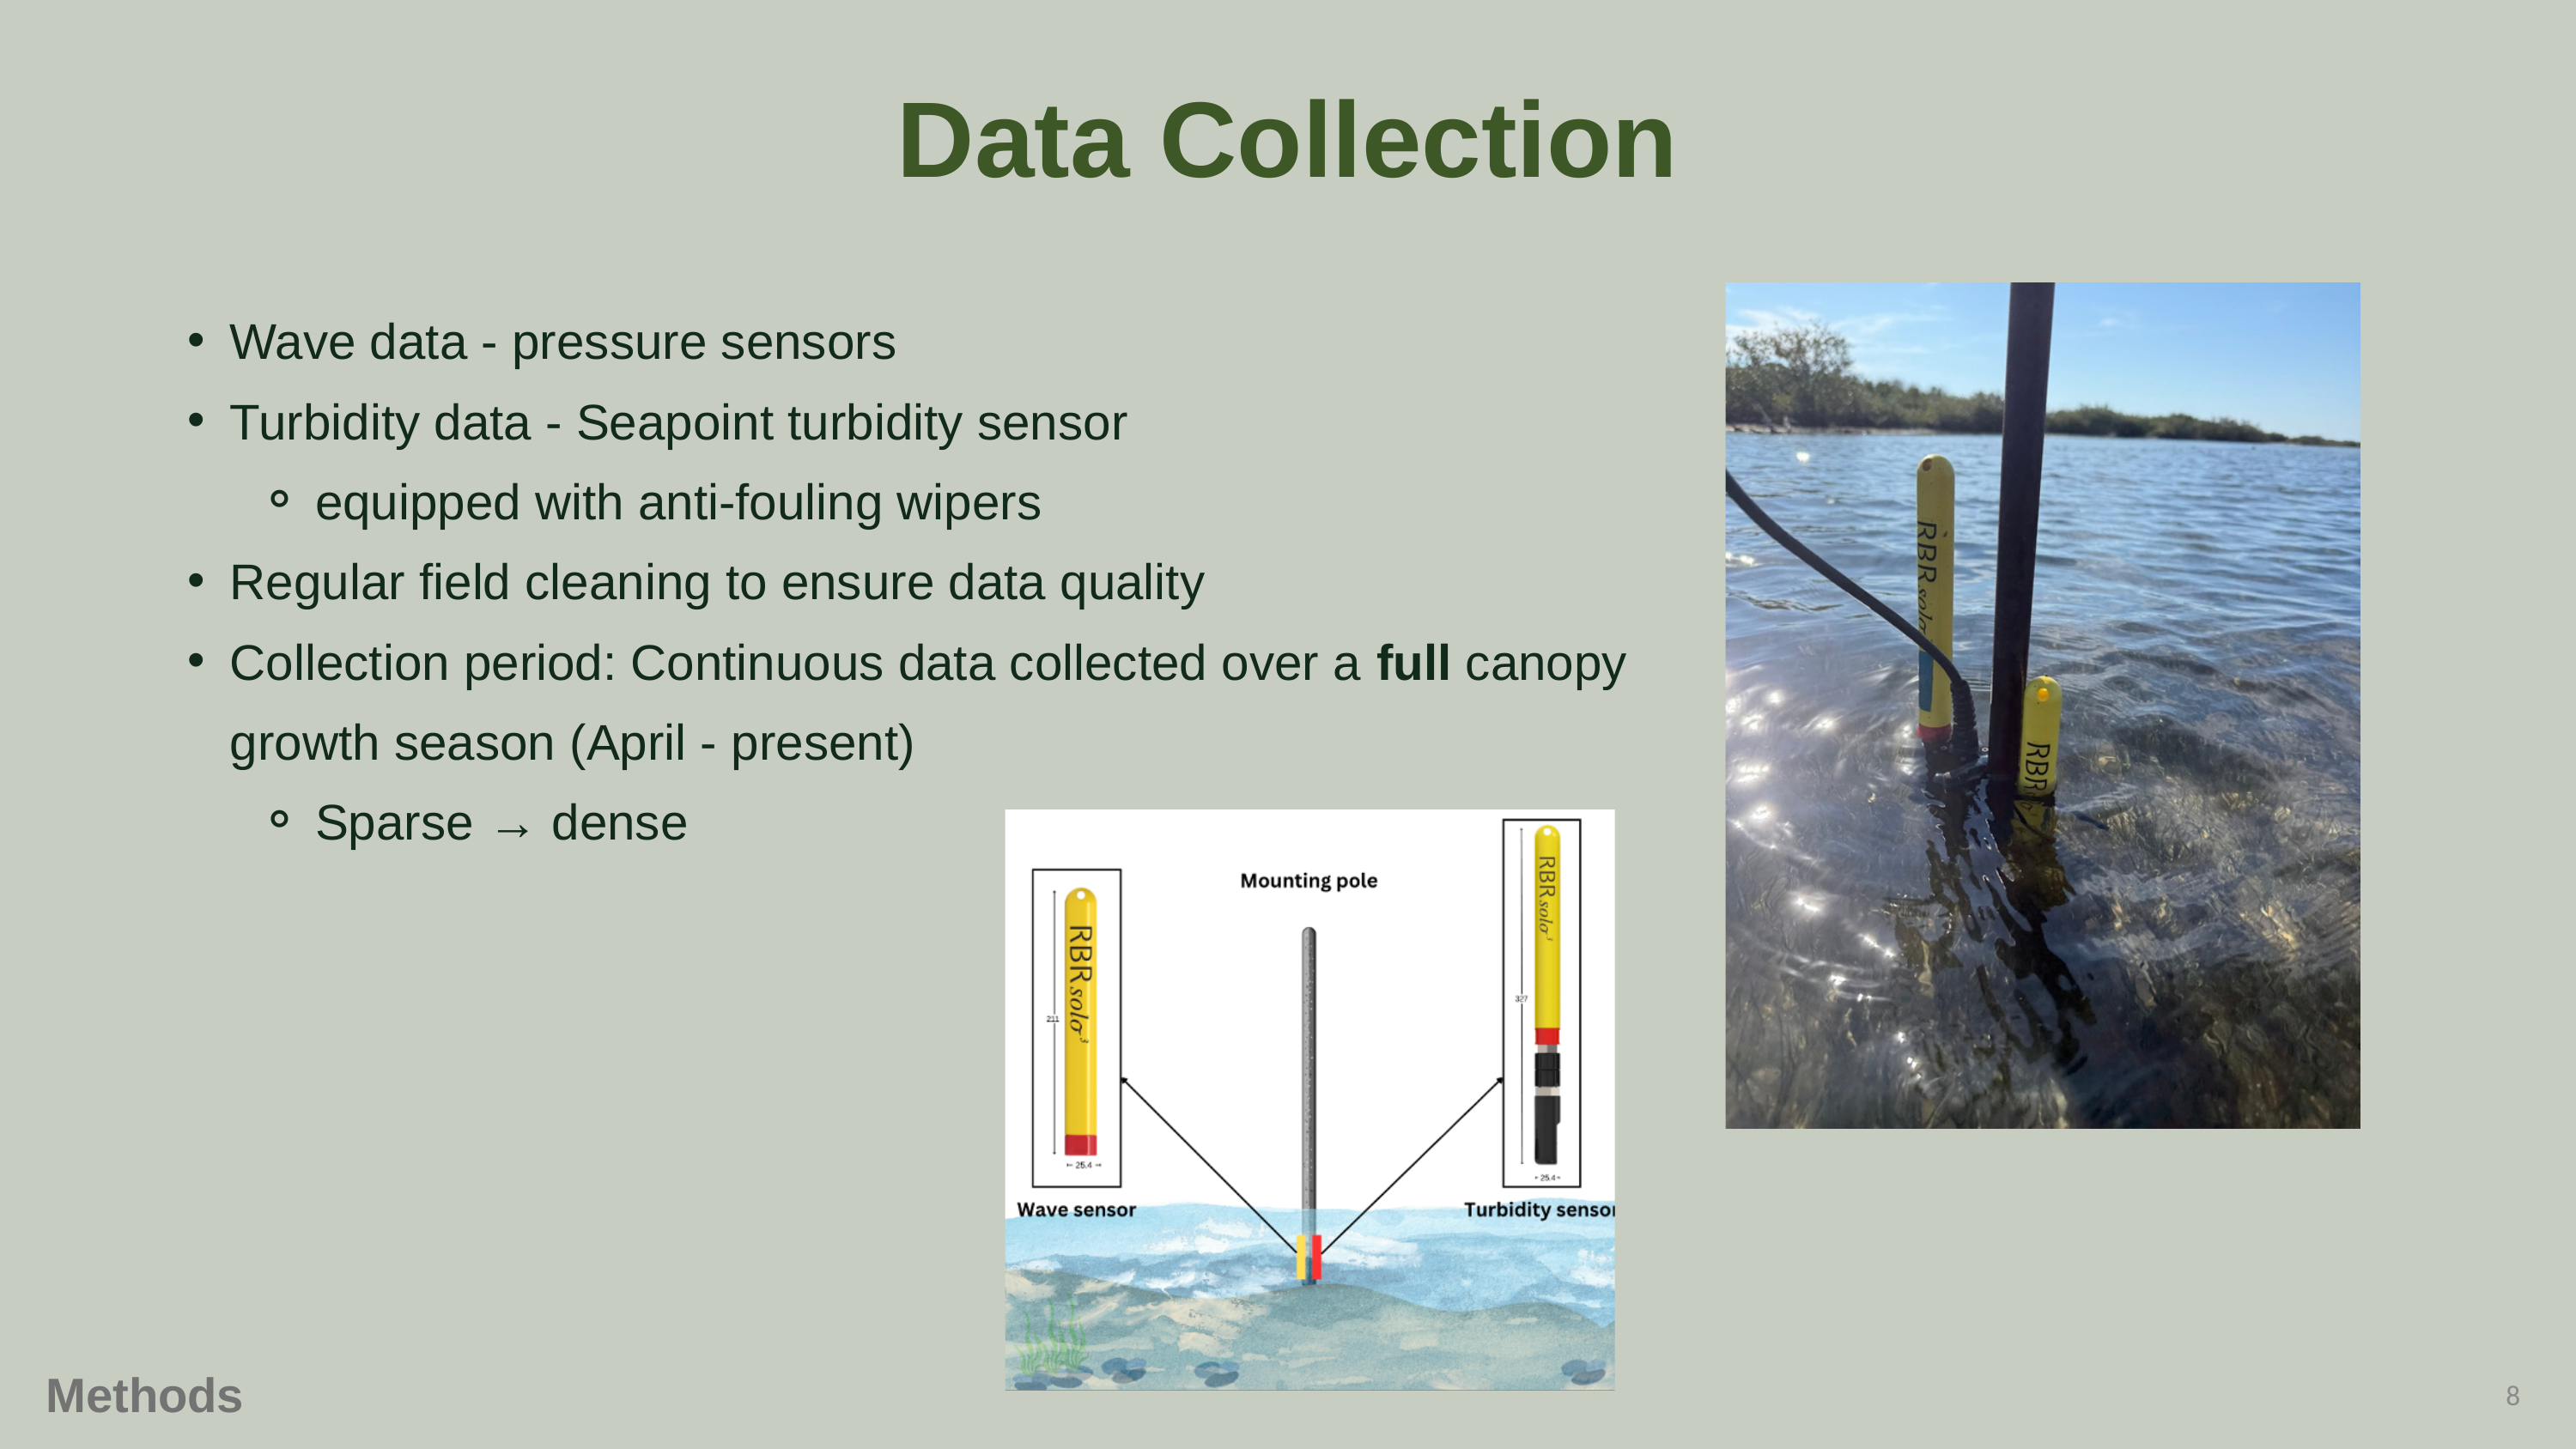

Data Collection

Wave data - pressure sensors
Turbidity data - Seapoint turbidity sensor
equipped with anti-fouling wipers
Regular field cleaning to ensure data quality
Collection period: Continuous data collected over a full canopy growth season (April - present)
Sparse → dense

Methods
8